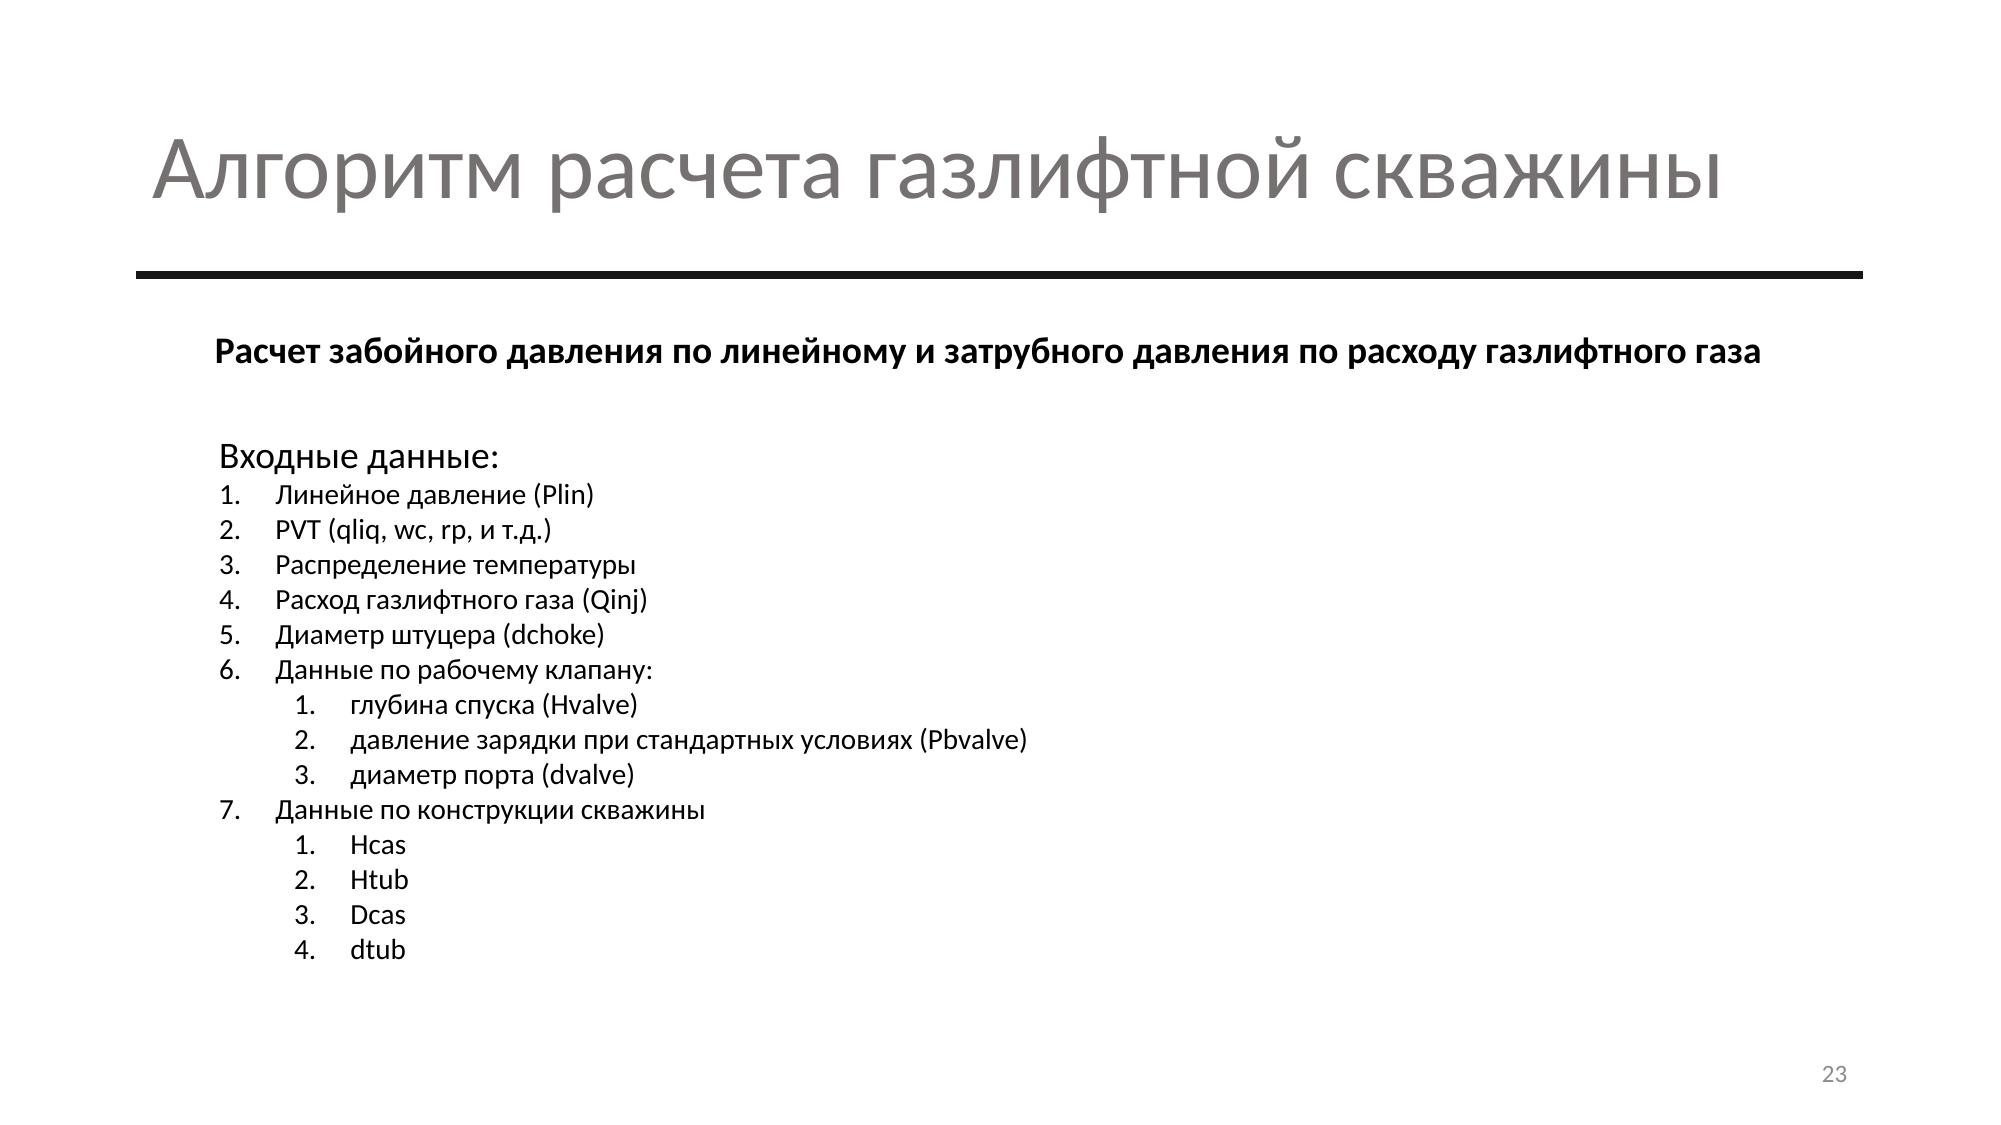

# Алгоритм расчета газлифтной скважины
Расчет забойного давления по линейному и затрубного давления по расходу газлифтного газа
Входные данные:
Линейное давление (Plin)
PVT (qliq, wc, rp, и т.д.)
Распределение температуры
Расход газлифтного газа (Qinj)
Диаметр штуцера (dchoke)
Данные по рабочему клапану:
глубина спуска (Hvalve)
давление зарядки при стандартных условиях (Pbvalve)
диаметр порта (dvalve)
Данные по конструкции скважины
Hcas
Htub
Dcas
dtub
23